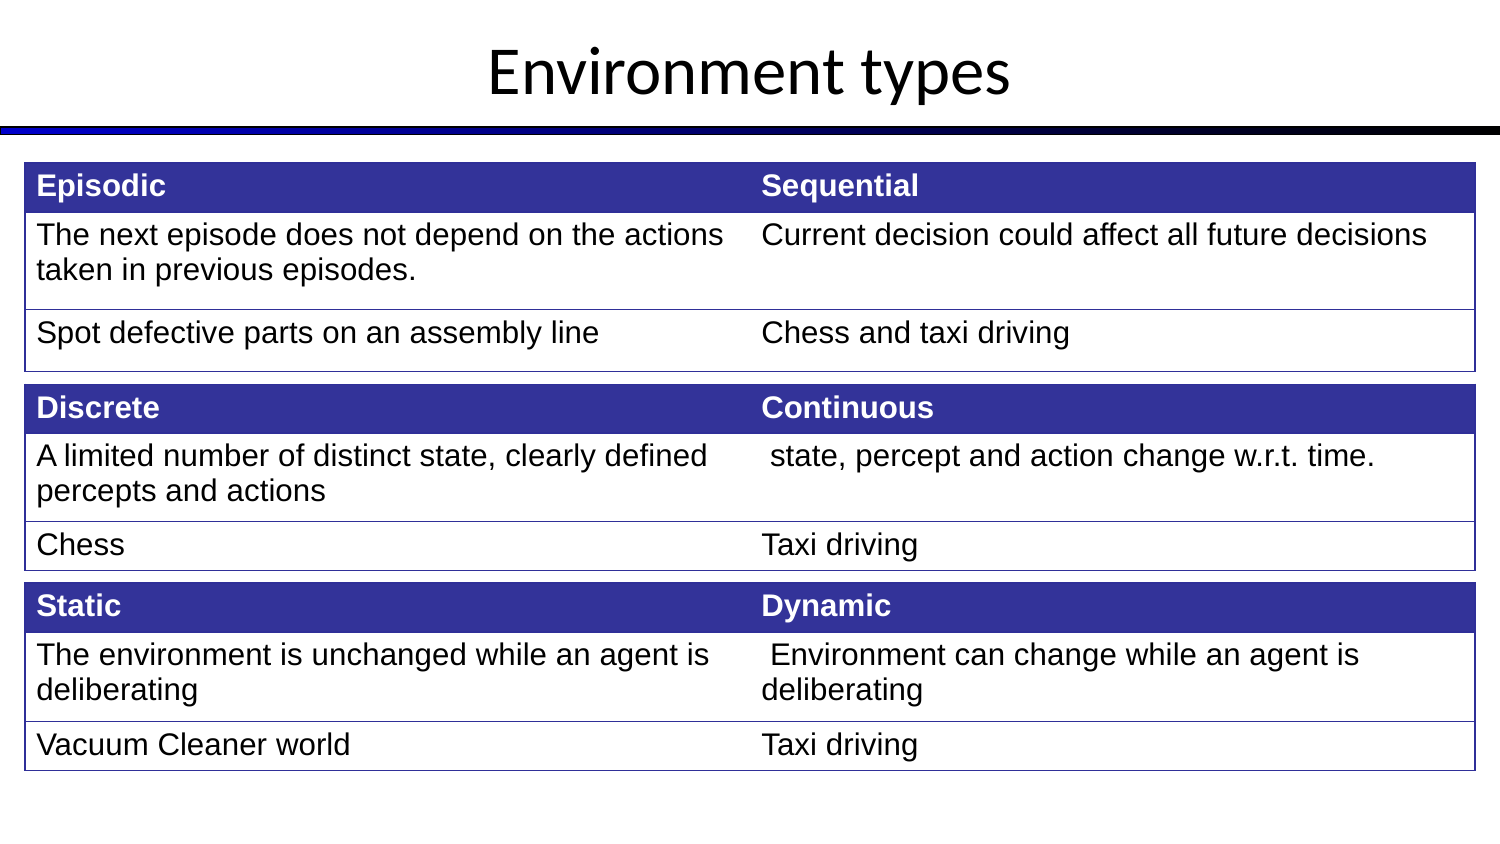

# Environment types
| Episodic | Sequential |
| --- | --- |
| The next episode does not depend on the actions taken in previous episodes. | Current decision could affect all future decisions |
| Spot defective parts on an assembly line | Chess and taxi driving |
| Discrete | Continuous |
| --- | --- |
| A limited number of distinct state, clearly defined percepts and actions | state, percept and action change w.r.t. time. |
| Chess | Taxi driving |
| Static | Dynamic |
| --- | --- |
| The environment is unchanged while an agent is deliberating | Environment can change while an agent is deliberating |
| Vacuum Cleaner world | Taxi driving |